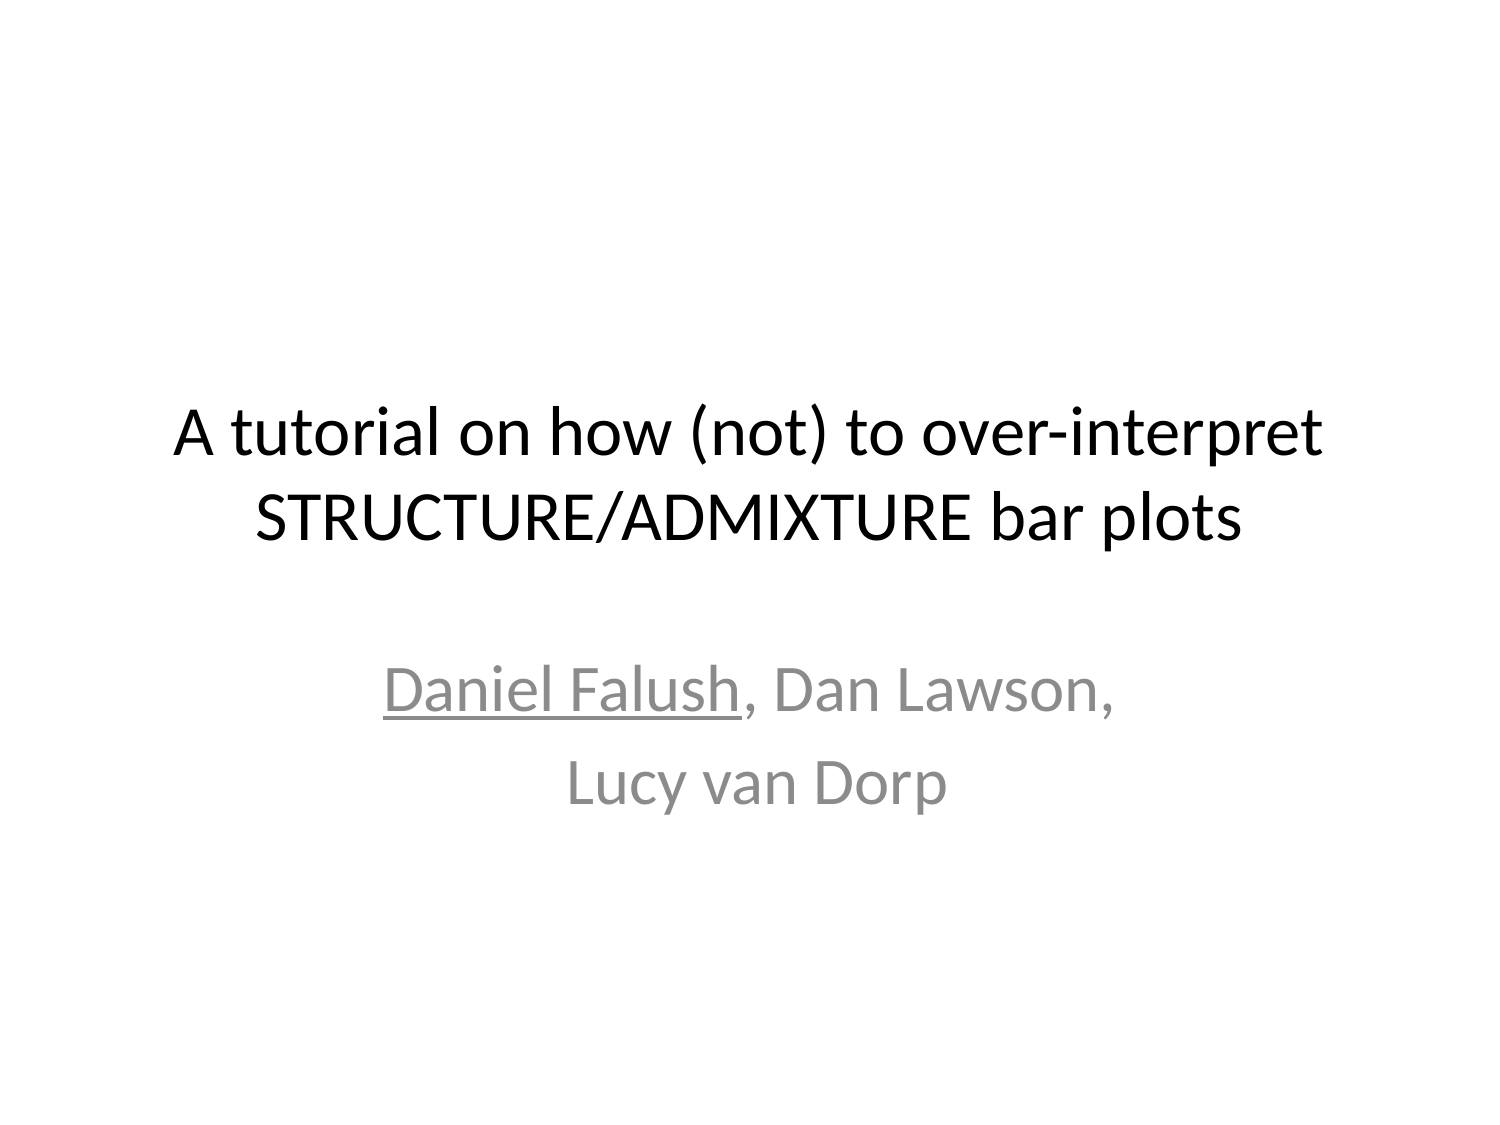

# A tutorial on how (not) to over-interpret STRUCTURE/ADMIXTURE bar plots
Daniel Falush, Dan Lawson,
 Lucy van Dorp